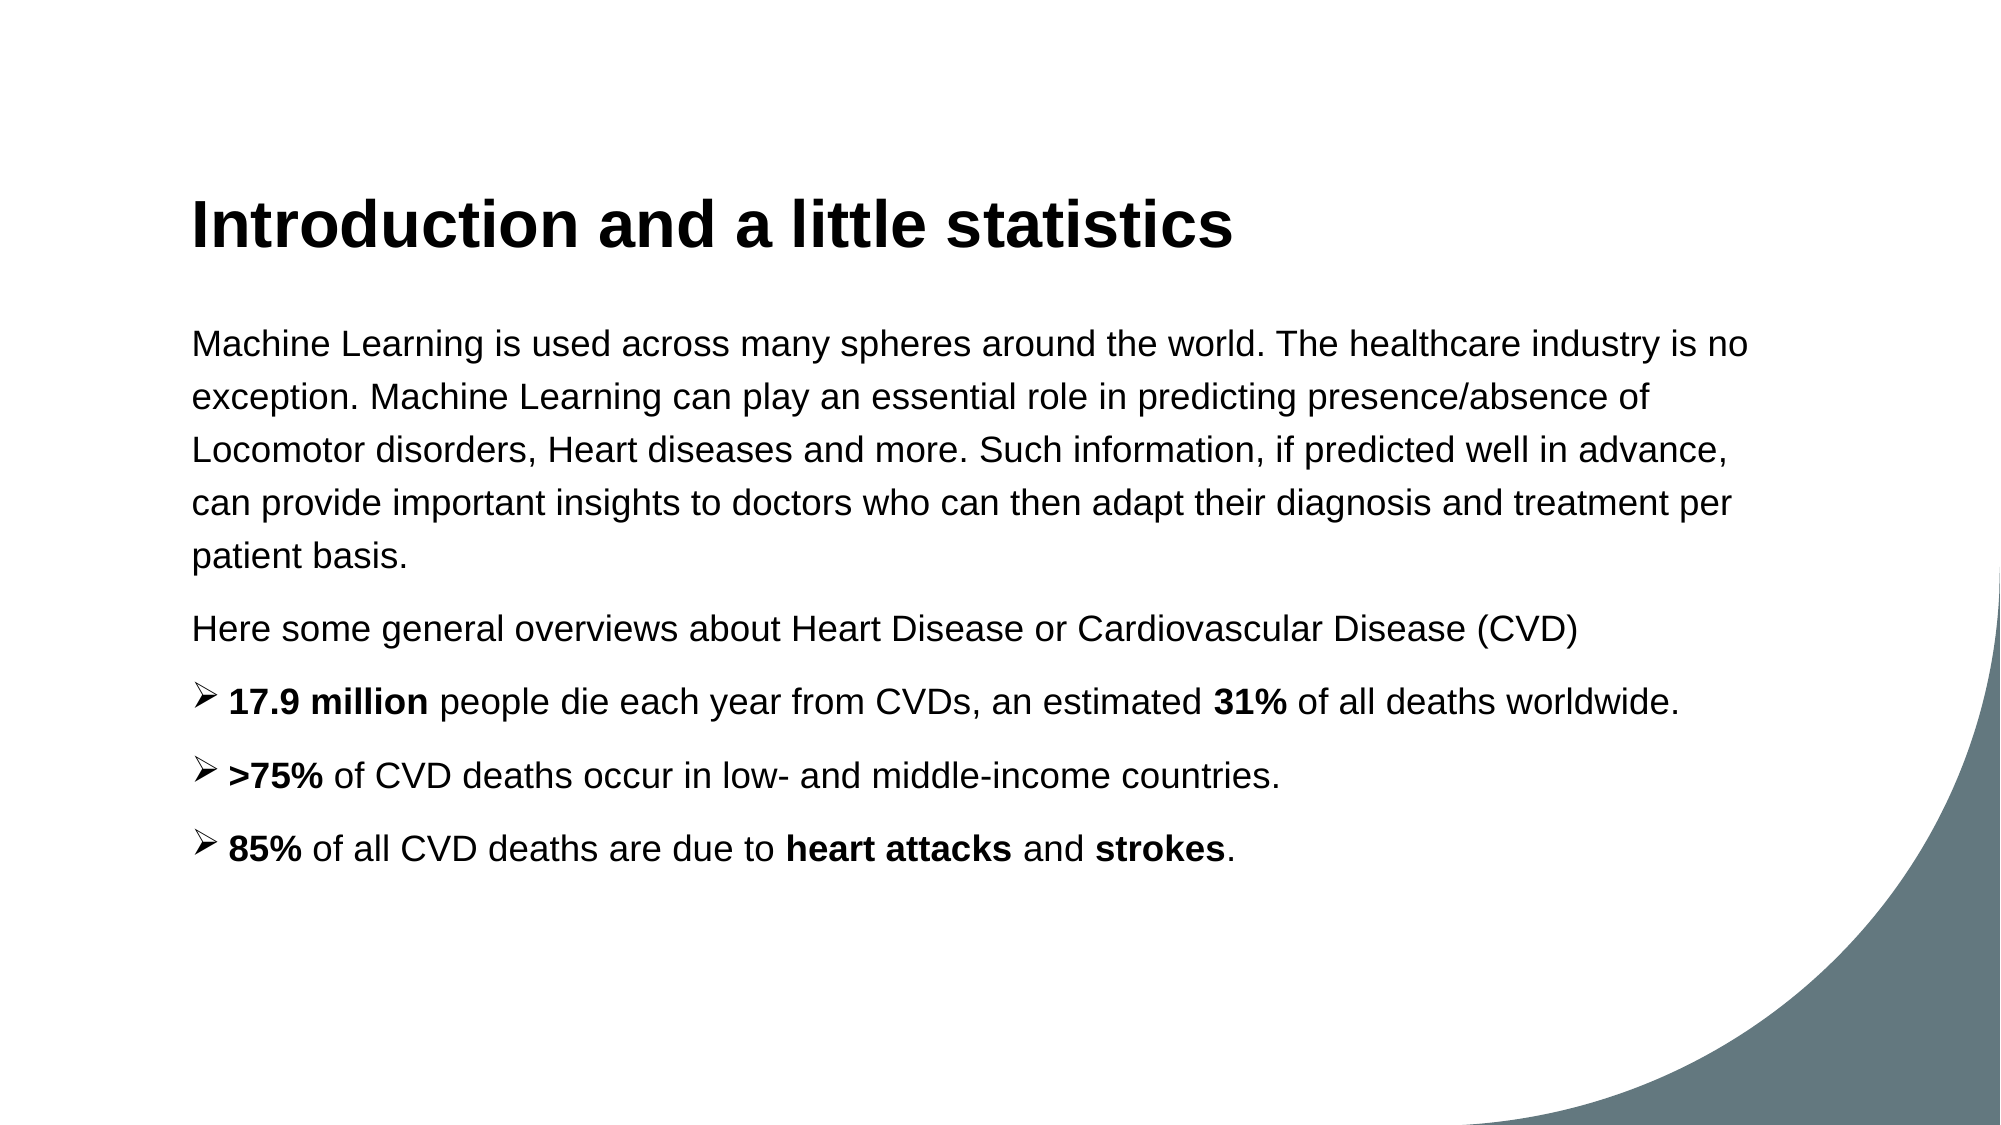

# Introduction and a little statistics
Machine Learning is used across many spheres around the world. The healthcare industry is no exception. Machine Learning can play an essential role in predicting presence/absence of Locomotor disorders, Heart diseases and more. Such information, if predicted well in advance, can provide important insights to doctors who can then adapt their diagnosis and treatment per patient basis.
Here some general overviews about Heart Disease or Cardiovascular Disease (CVD)
17.9 million people die each year from CVDs, an estimated 31% of all deaths worldwide.
>75% of CVD deaths occur in low- and middle-income countries.
85% of all CVD deaths are due to heart attacks and strokes.